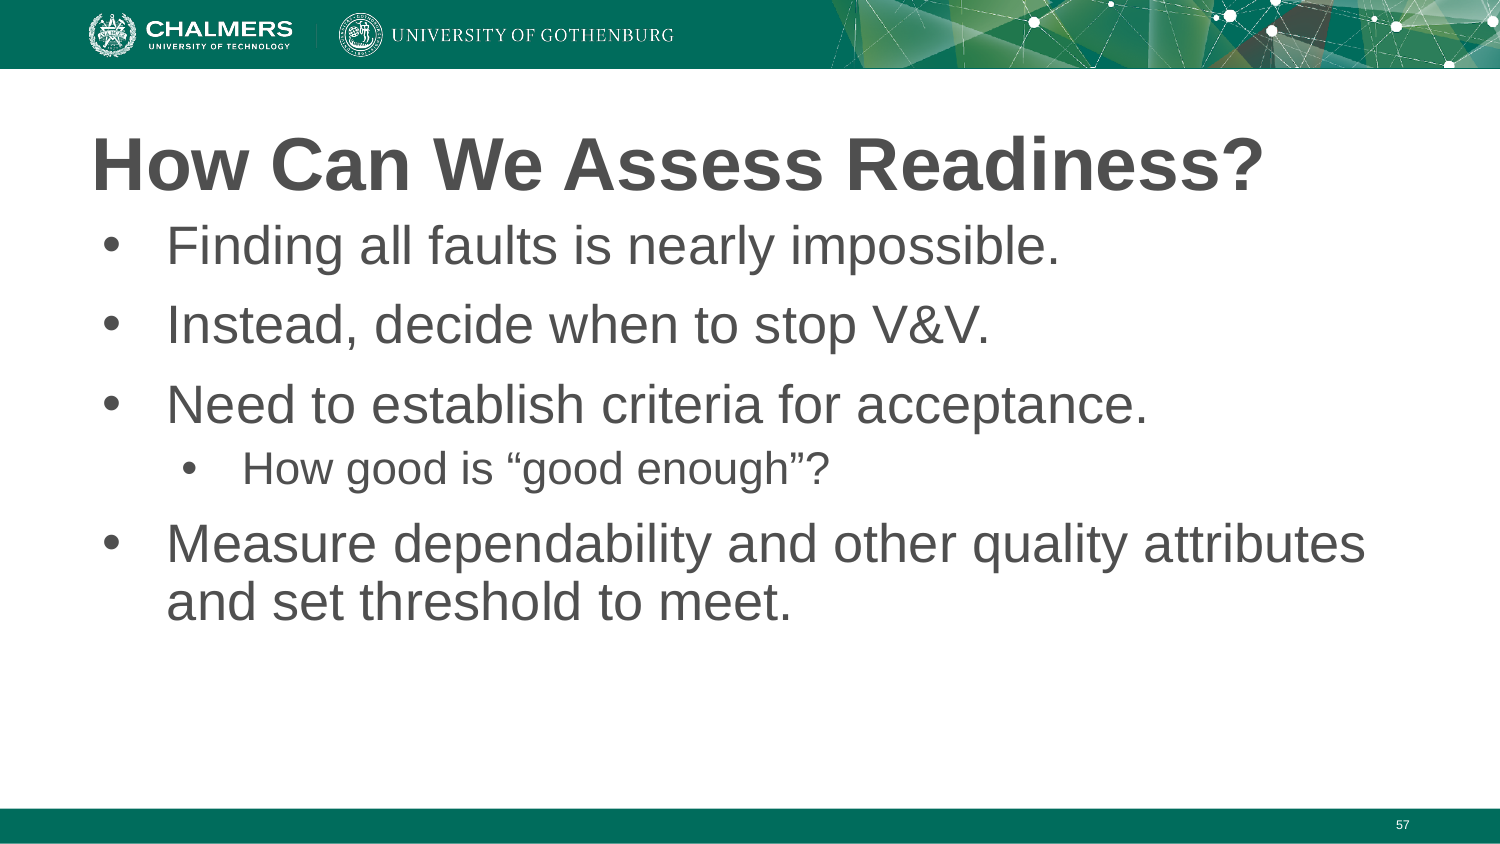

# How Can We Assess Readiness?
Finding all faults is nearly impossible.
Instead, decide when to stop V&V.
Need to establish criteria for acceptance.
How good is “good enough”?
Measure dependability and other quality attributes and set threshold to meet.
57